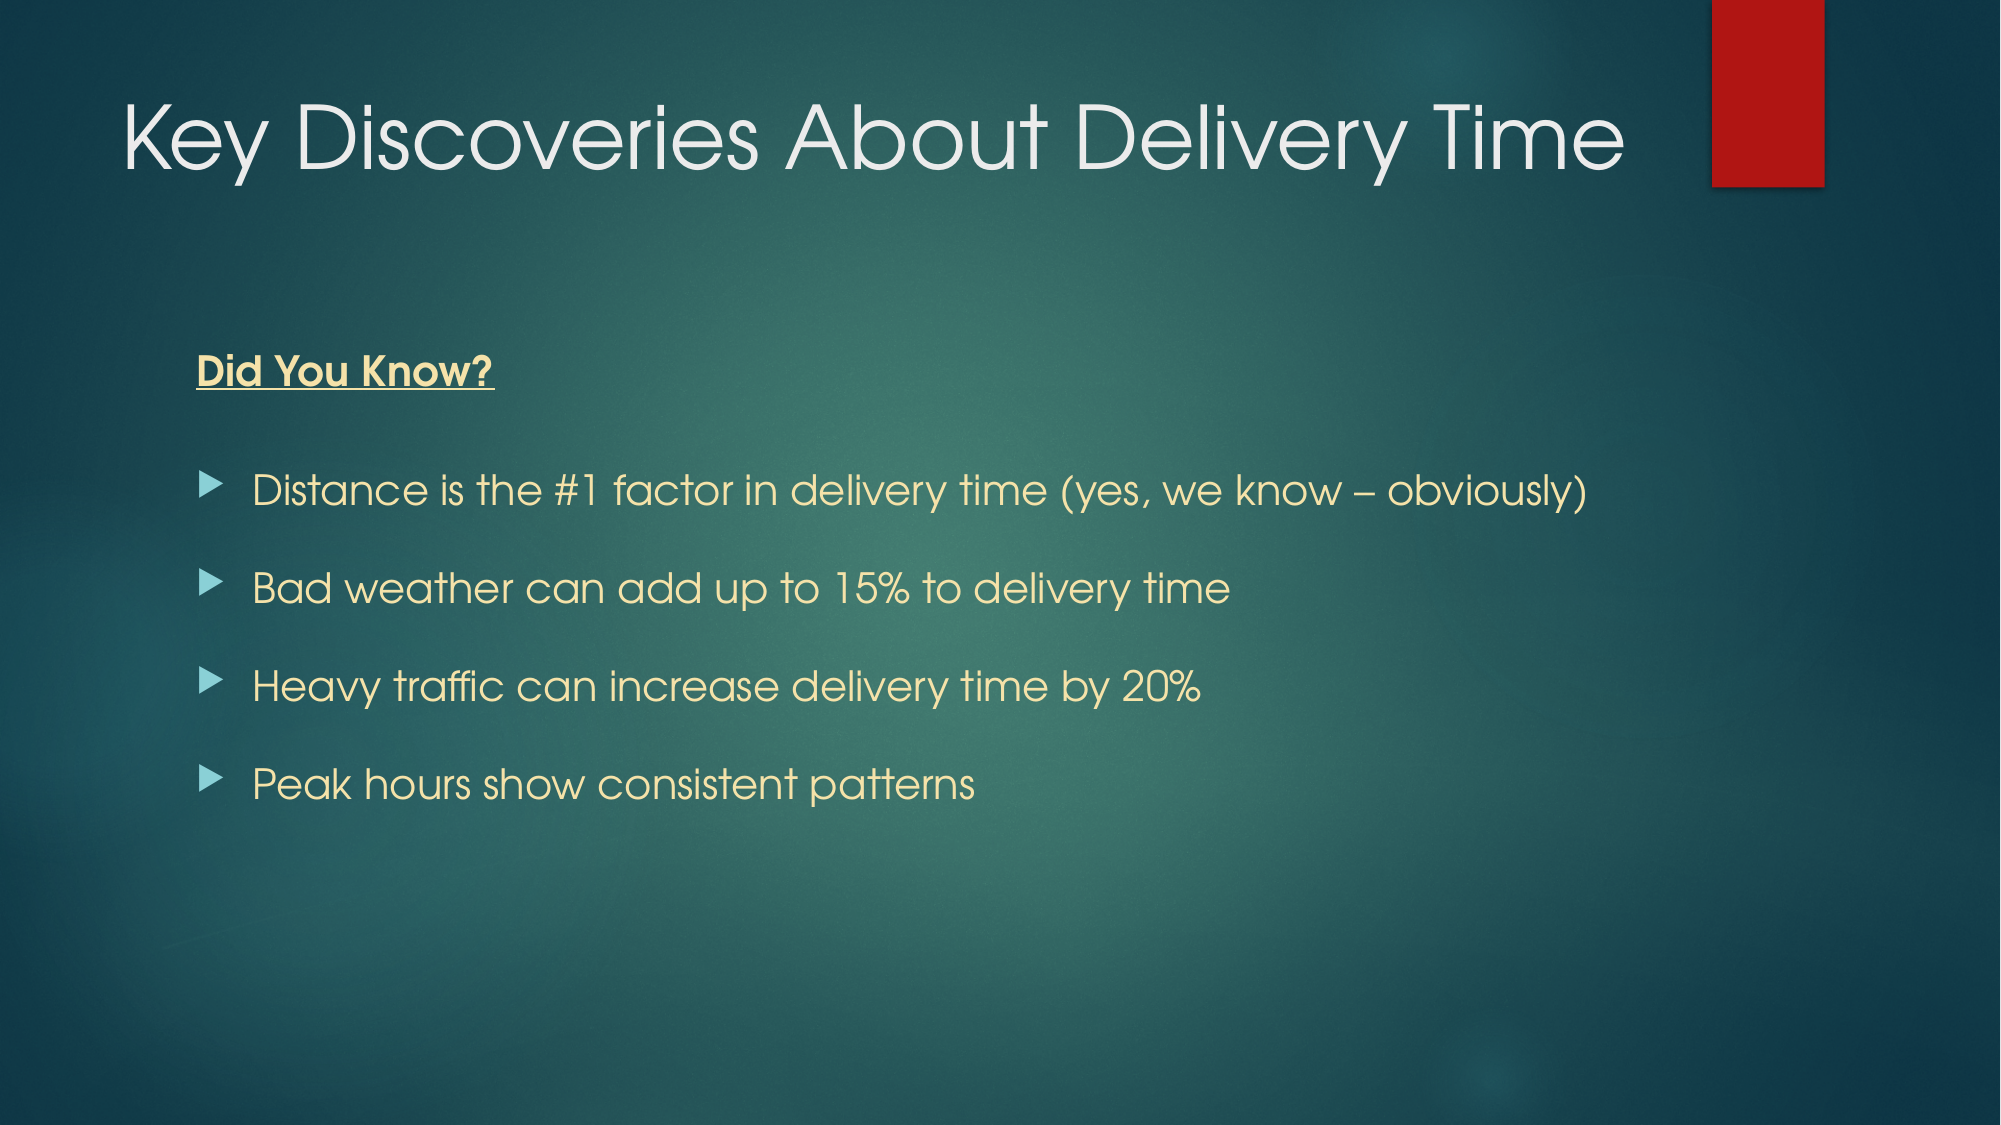

# Key Discoveries About Delivery Time
Did You Know?

Distance is the #1 factor in delivery time (yes, we know – obviously)

Bad weather can add up to 15% to delivery time

Heavy traffic can increase delivery time by 20%

Peak hours show consistent patterns